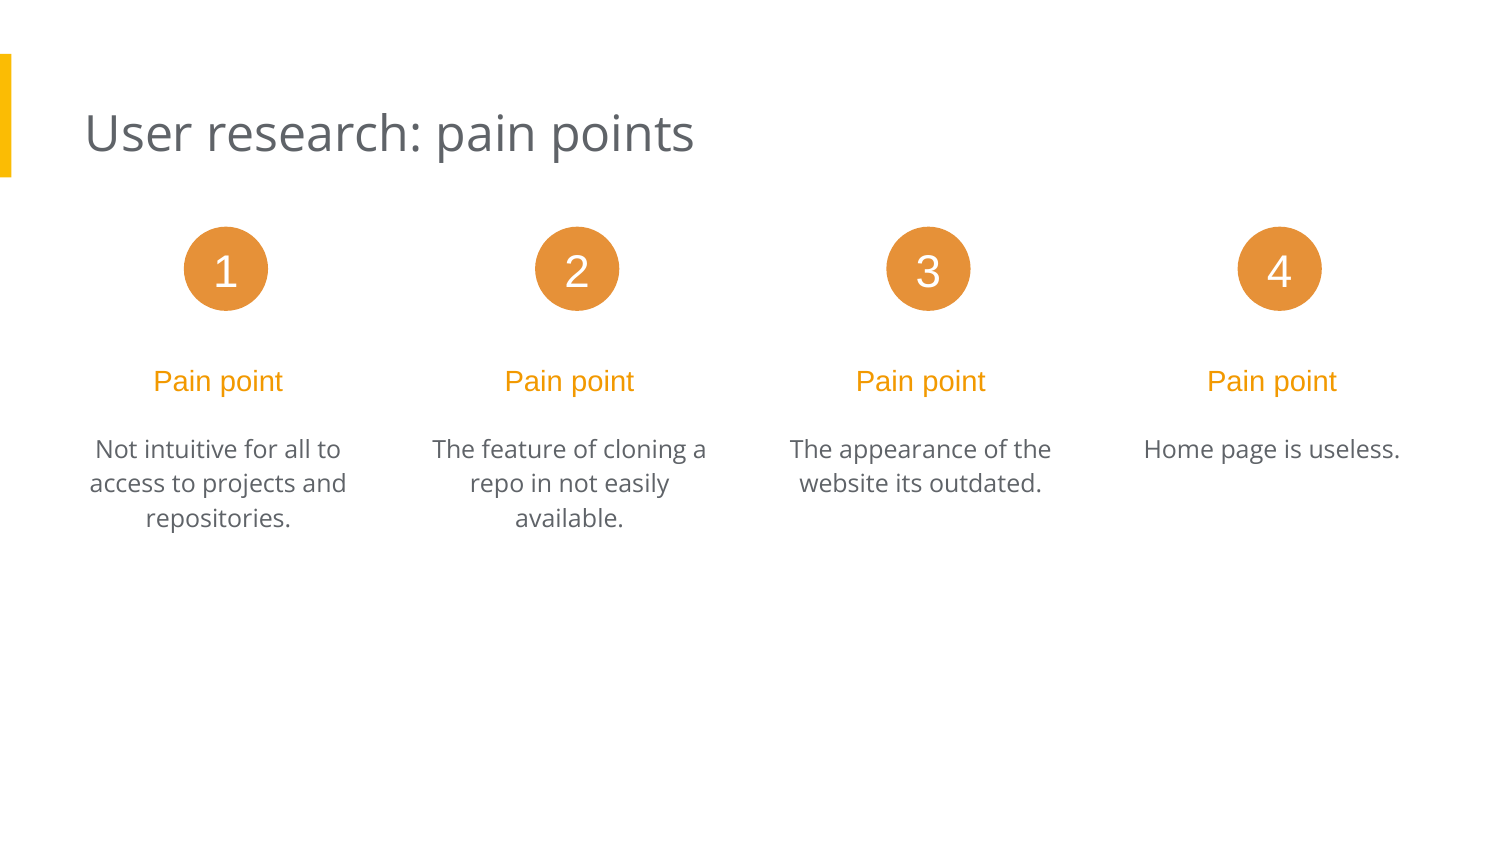

User research: pain points
1
2
3
4
Pain point
Pain point
Pain point
Pain point
Not intuitive for all to access to projects and repositories.
The feature of cloning a repo in not easily available.
The appearance of the website its outdated.
Home page is useless.